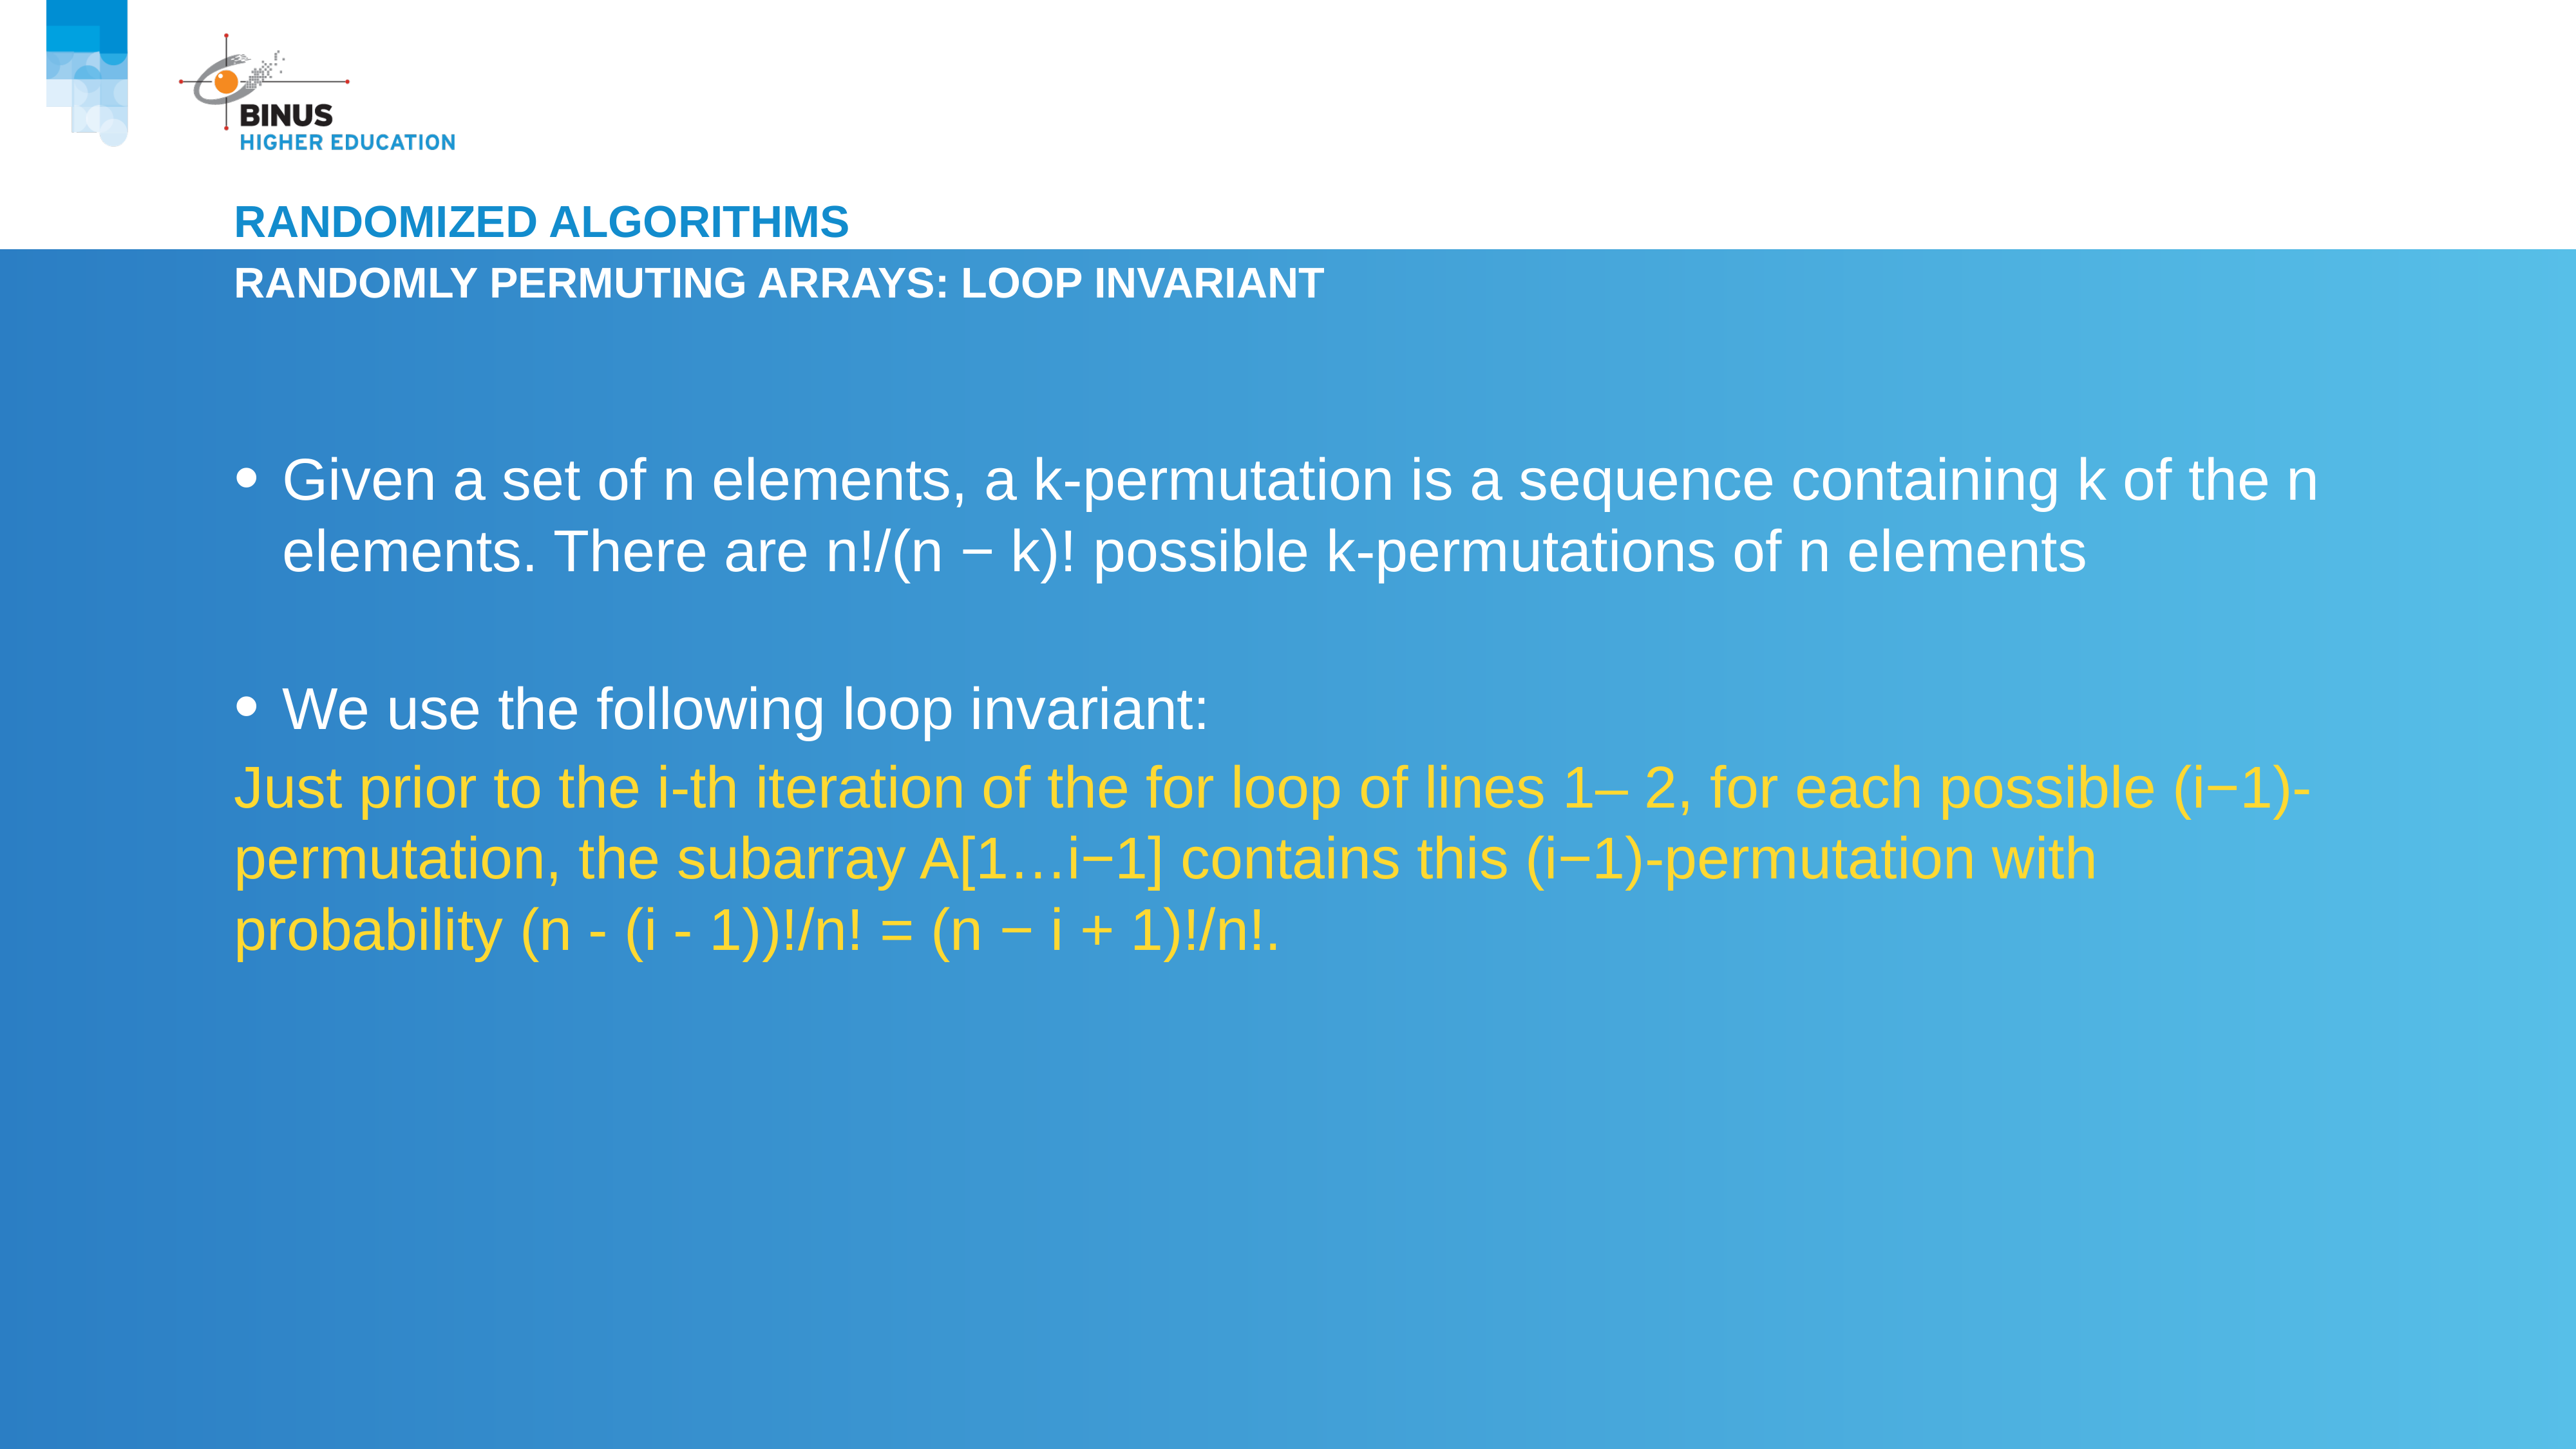

# Randomized algorithms
Randomly permuting arrays: Loop invariant
Given a set of n elements, a k-permutation is a sequence containing k of the n elements. There are n!/(n − k)! possible k-permutations of n elements

We use the following loop invariant:
Just prior to the i-th iteration of the for loop of lines 1– 2, for each possible (i−1)-permutation, the subarray A[1…i−1] contains this (i−1)-permutation with probability (n - (i - 1))!/n! = (n − i + 1)!/n!.